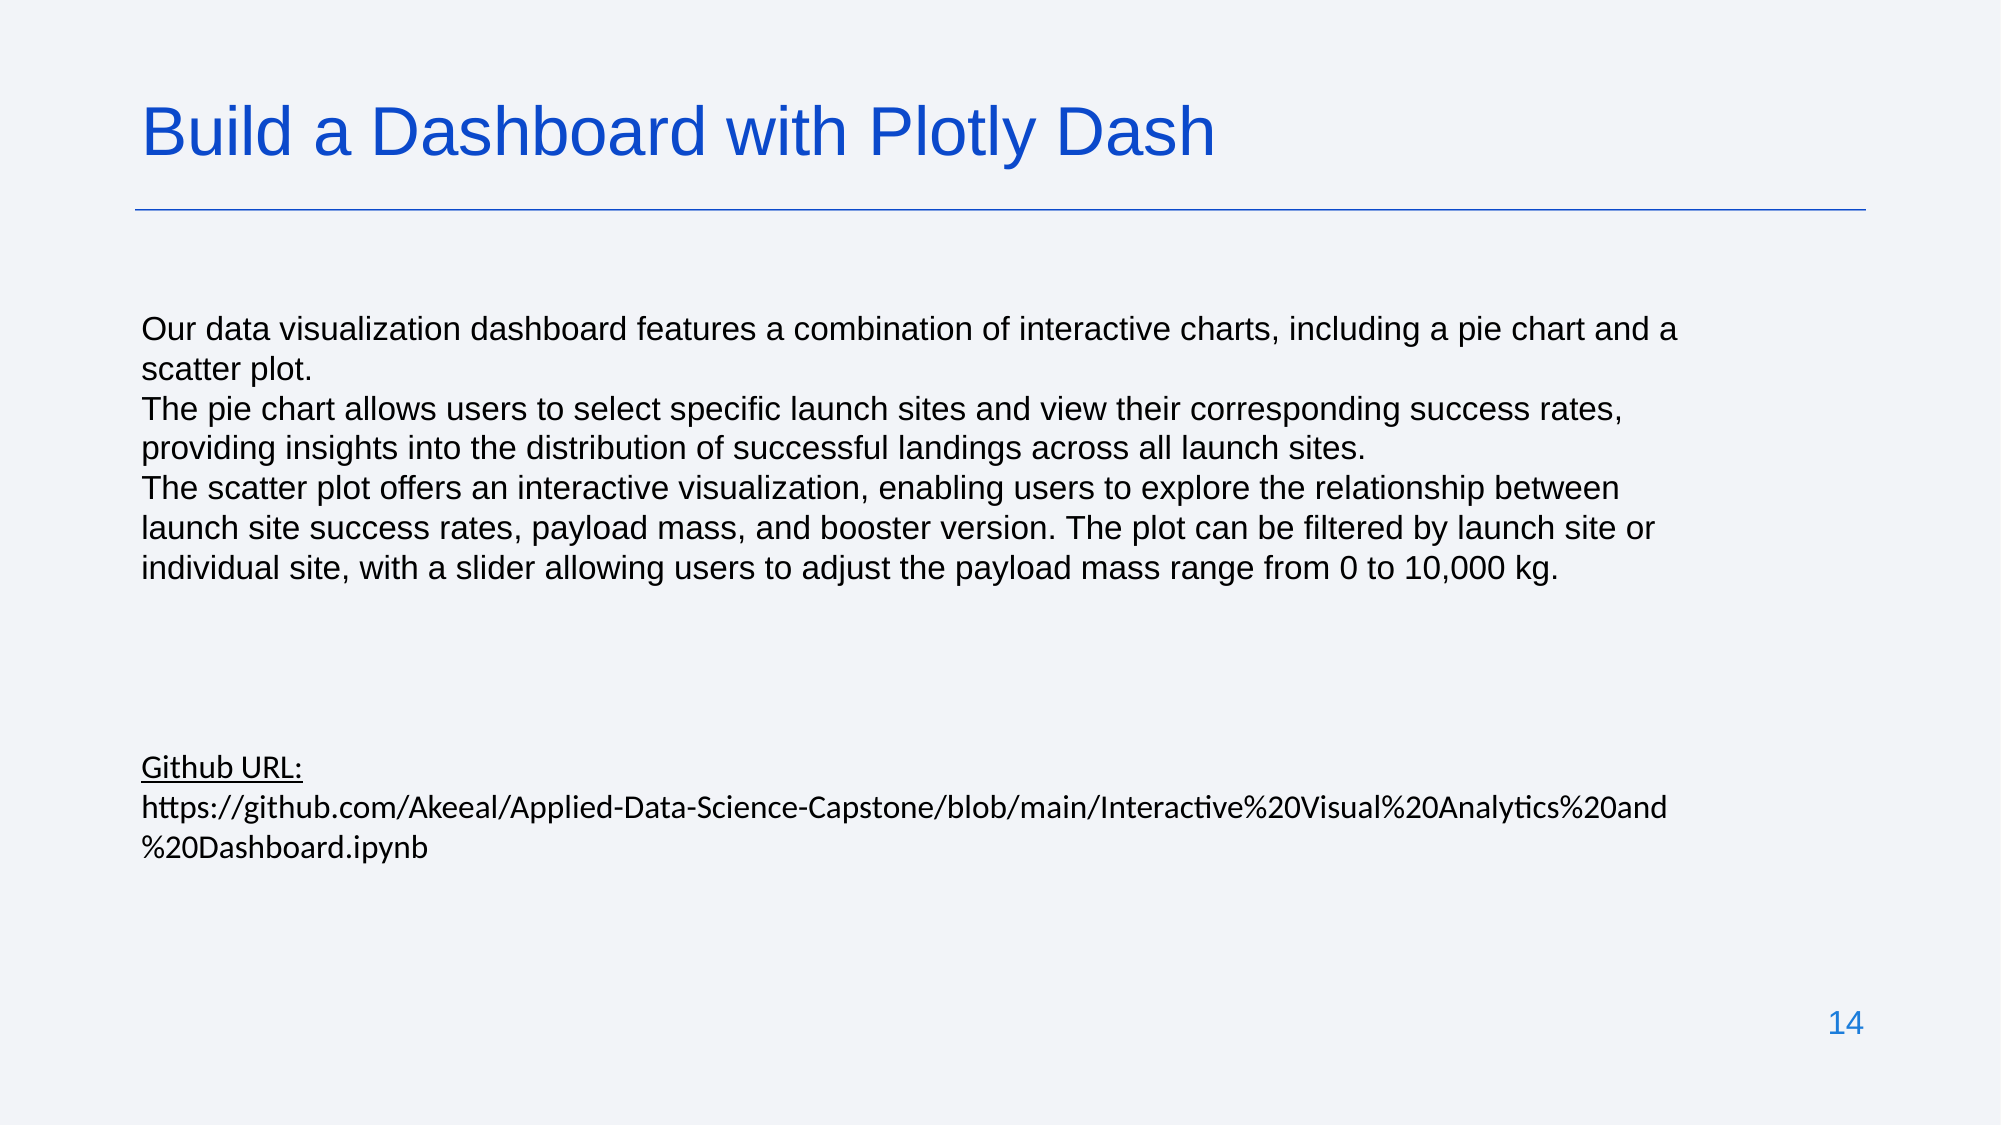

Build a Dashboard with Plotly Dash
Our data visualization dashboard features a combination of interactive charts, including a pie chart and a scatter plot.
The pie chart allows users to select specific launch sites and view their corresponding success rates, providing insights into the distribution of successful landings across all launch sites.
The scatter plot offers an interactive visualization, enabling users to explore the relationship between launch site success rates, payload mass, and booster version. The plot can be filtered by launch site or individual site, with a slider allowing users to adjust the payload mass range from 0 to 10,000 kg.

Github URL:
https://github.com/Akeeal/Applied-Data-Science-Capstone/blob/main/Interactive%20Visual%20Analytics%20and%20Dashboard.ipynb

14